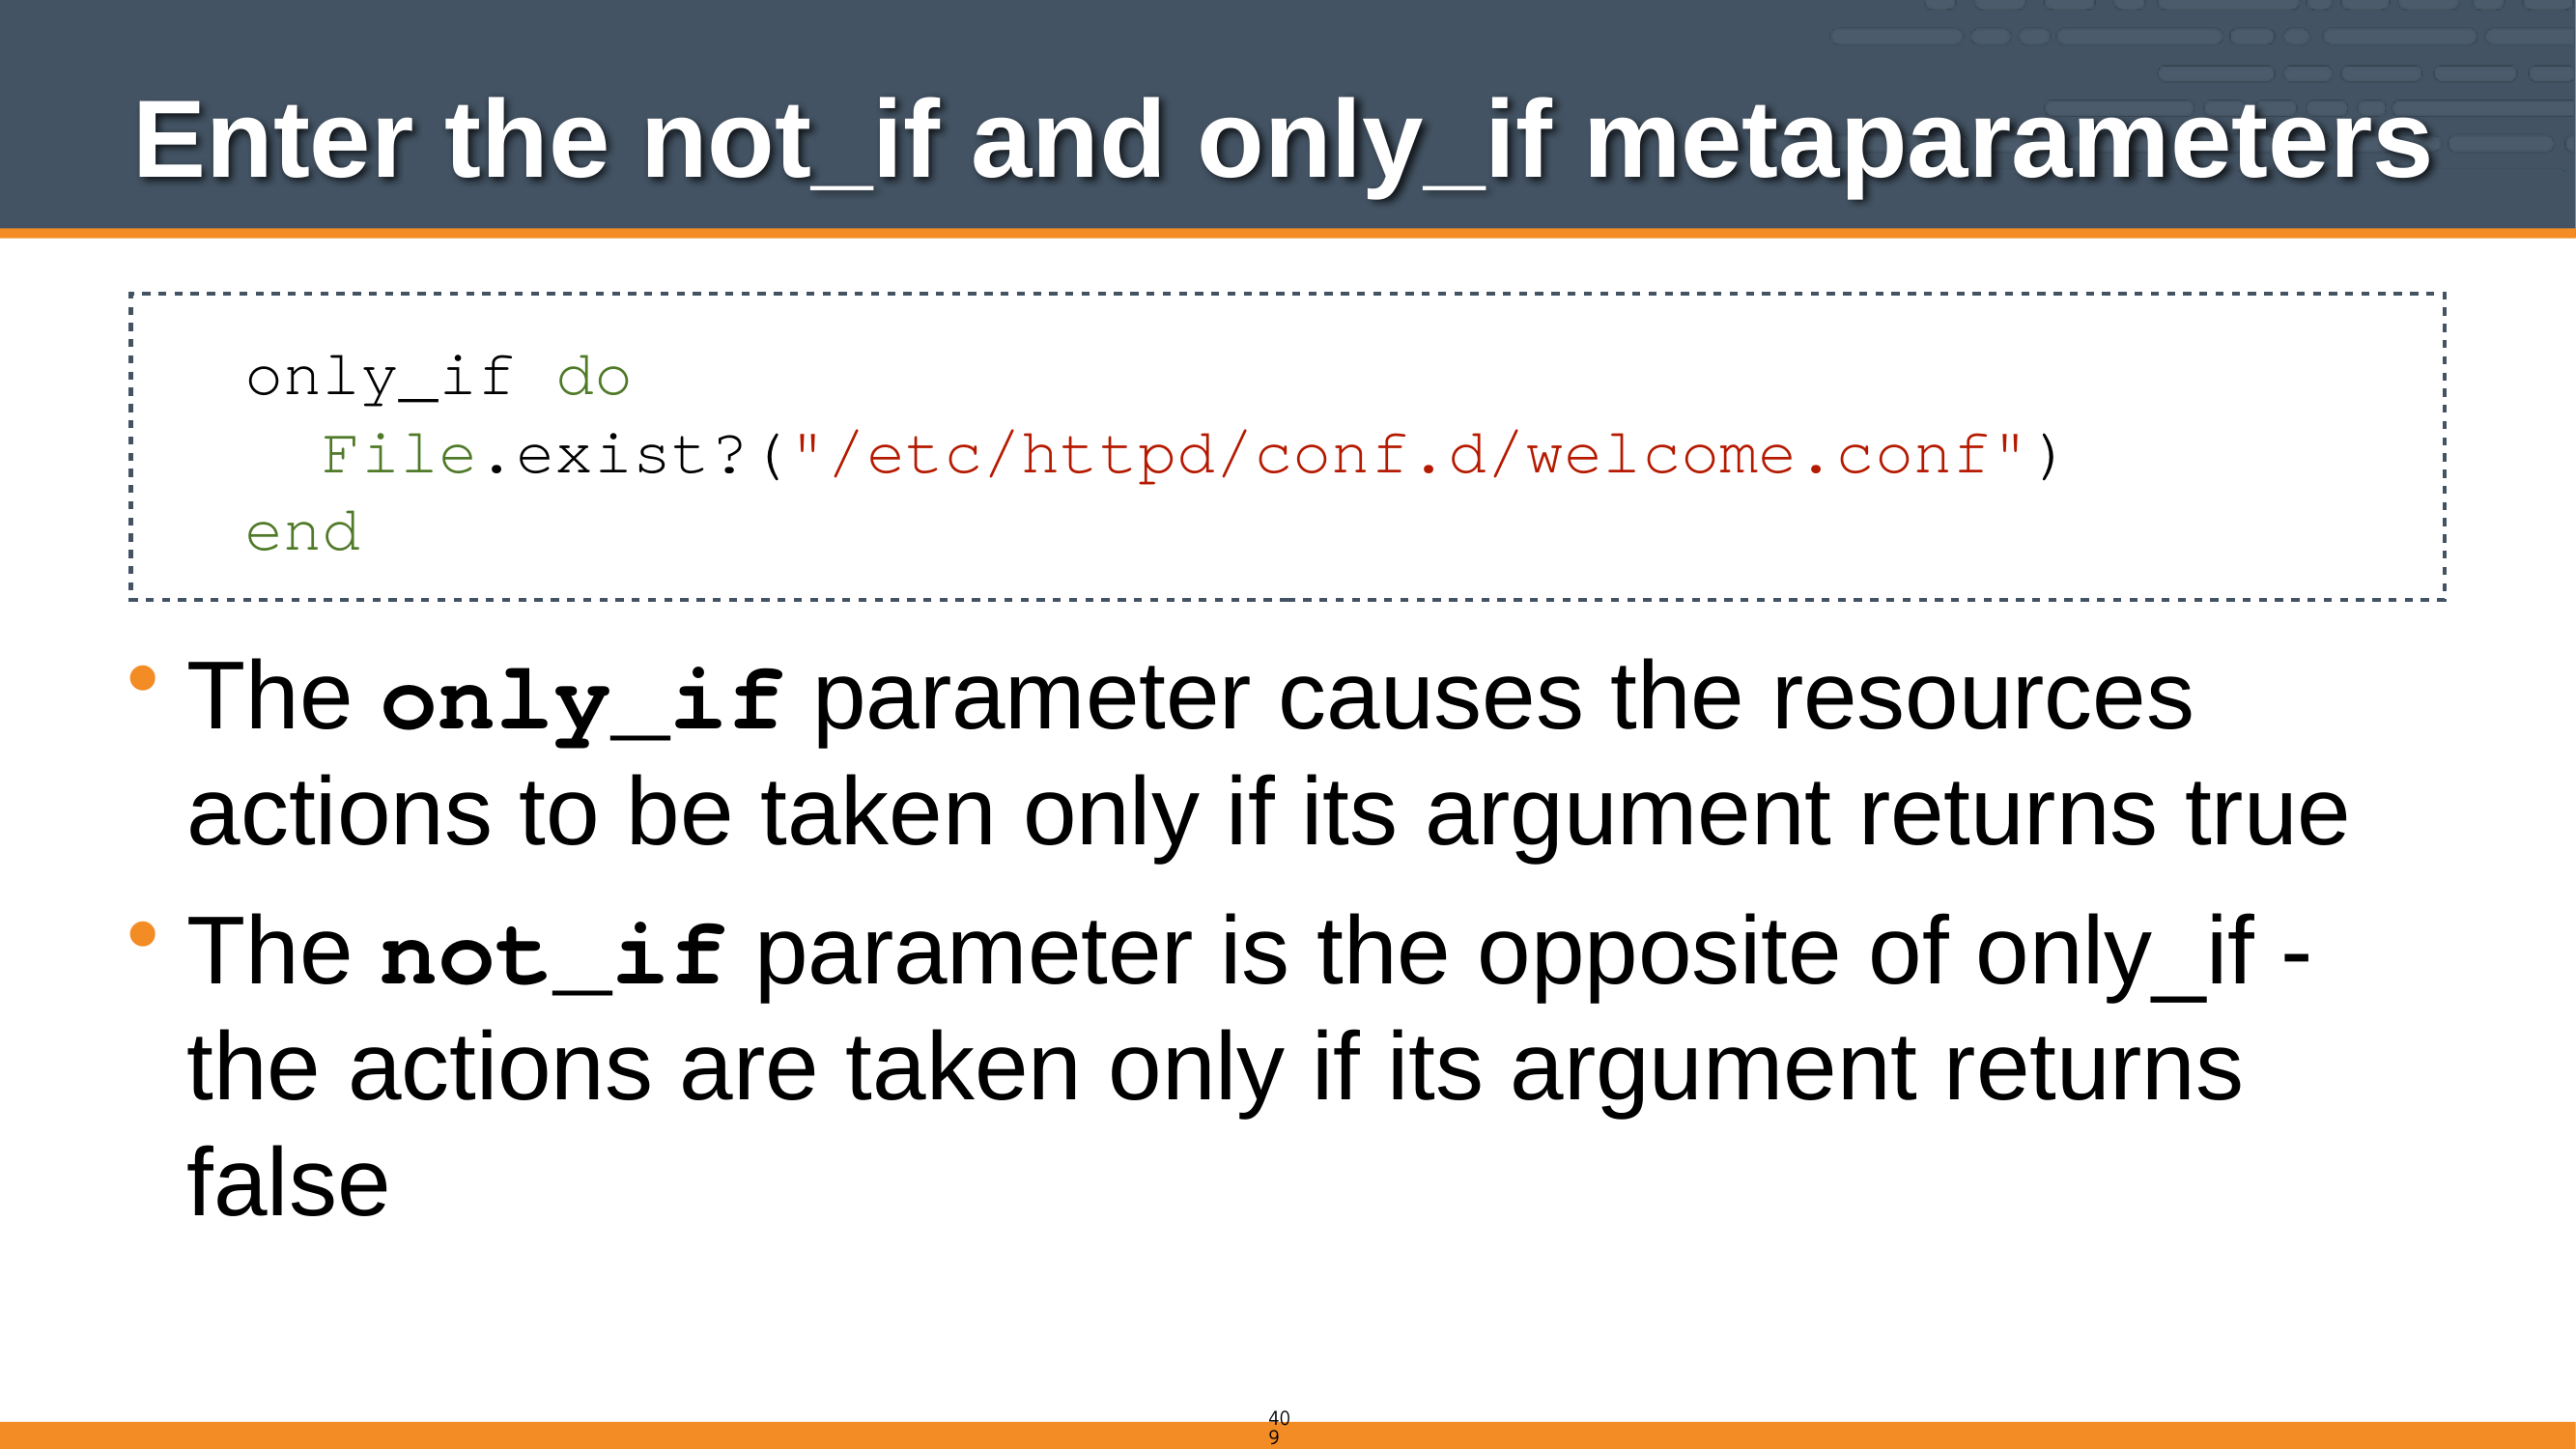

# Enter the not_if and only_if metaparameters
  only_if do
    File.exist?("/etc/httpd/conf.d/welcome.conf")
  end
The only_if parameter causes the resources actions to be taken only if its argument returns true
The not_if parameter is the opposite of only_if - the actions are taken only if its argument returns false
409